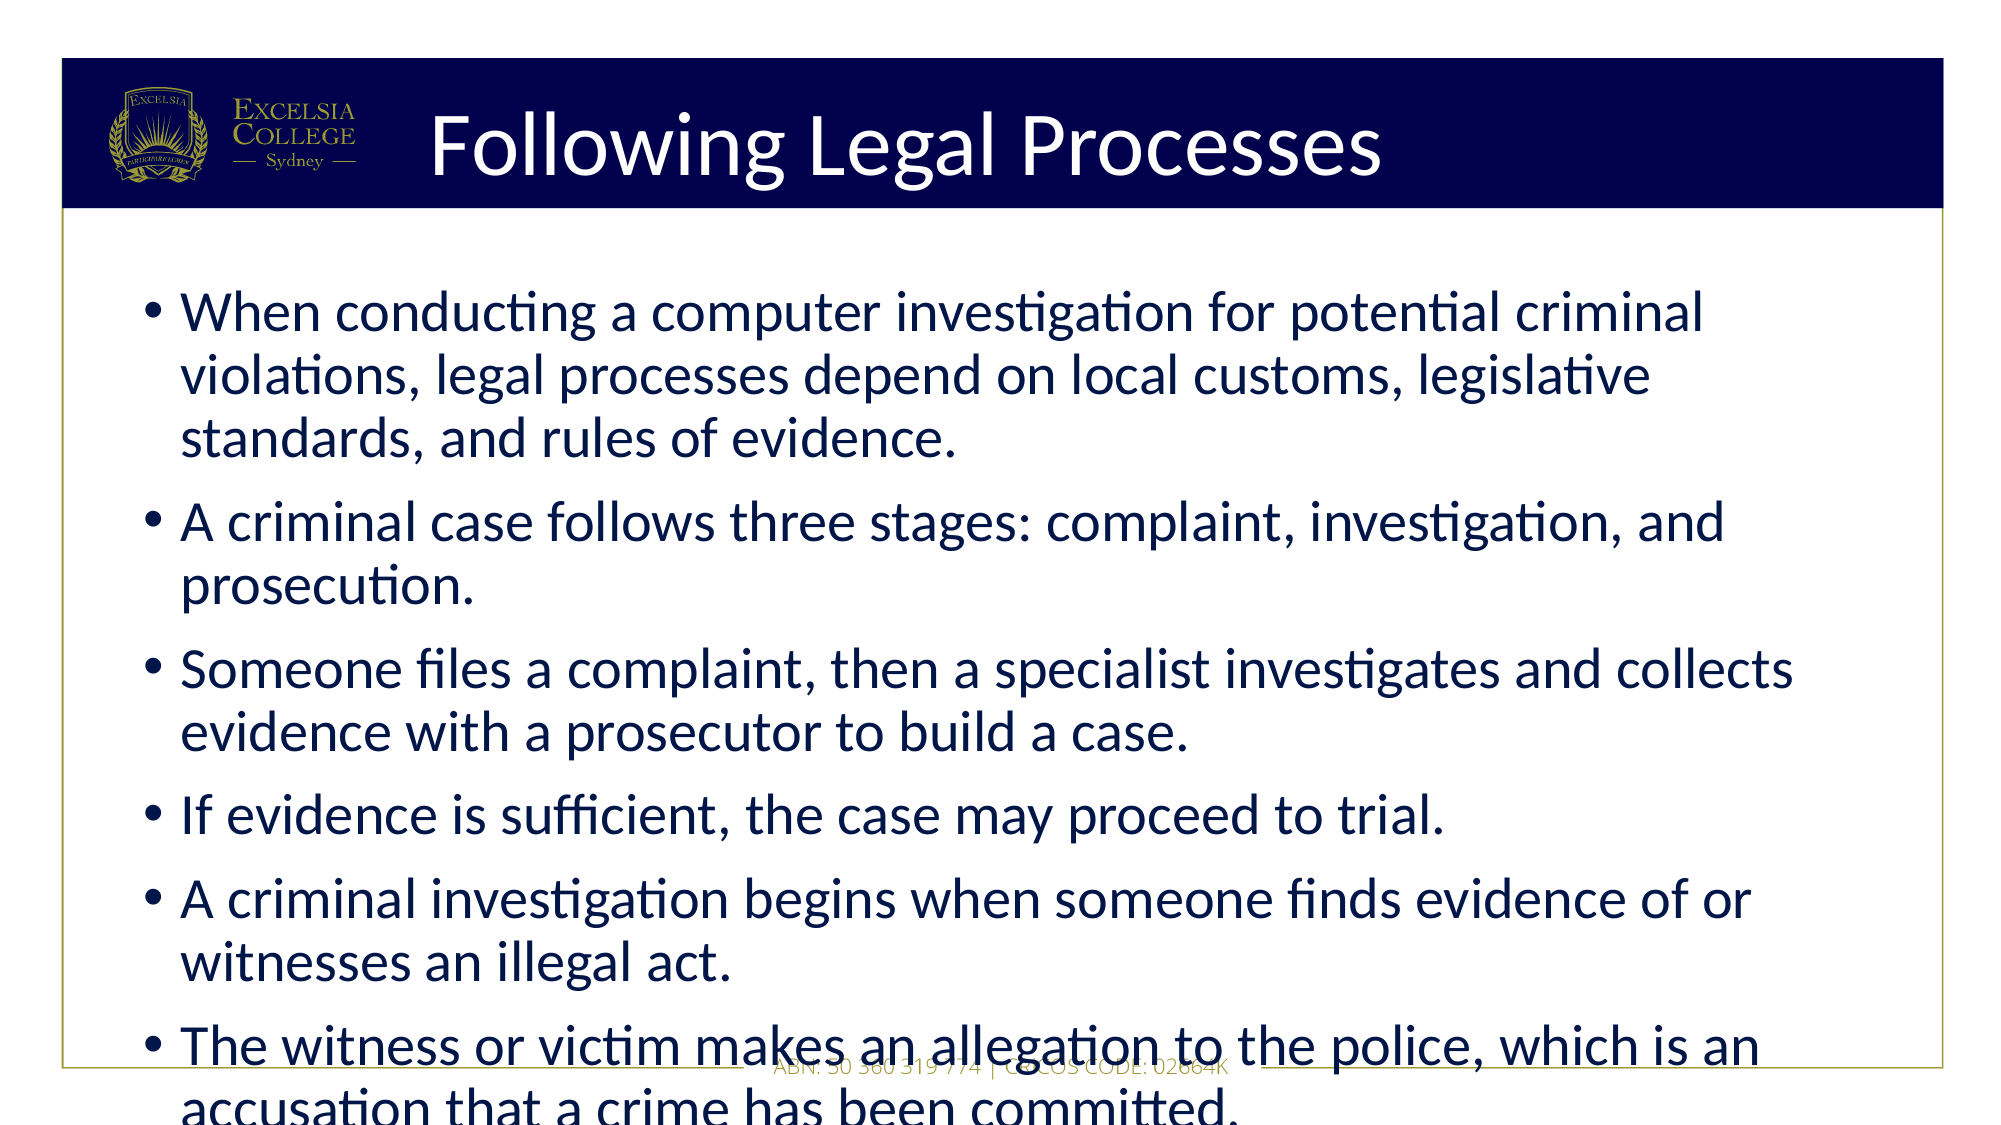

# Following Legal Processes
When conducting a computer investigation for potential criminal violations, legal processes depend on local customs, legislative standards, and rules of evidence.
A criminal case follows three stages: complaint, investigation, and prosecution.
Someone files a complaint, then a specialist investigates and collects evidence with a prosecutor to build a case.
If evidence is sufficient, the case may proceed to trial.
A criminal investigation begins when someone finds evidence of or witnesses an illegal act.
The witness or victim makes an allegation to the police, which is an accusation that a crime has been committed.
A police officer interviews the complainant and writes a report about the crime.
The law enforcement agency processes the report, and management decides to start an investigation or log the information into a police blotter.
Criminals often repeat actions, and these patterns can be discovered by examining police blotters.
Blotters are now electronic files, often structured as databases, for easier searching.
Tip: To see an example of a police blotter, go to http://spdblotter.seattle.gov.
Not every police officer is a computer expert; some may be novices, while others are trained to retrieve data from a computer disk.
ISO standard 27037 defines two categories: Digital Evidence First Responder (DEFR) and Digital Evidence Specialist (DES).
DEFR secures digital evidence at the scene and ensures its viability during transport to the lab.
DES analyzes digital evidence and determines when another specialist is needed.
As an examiner, recognize the expertise of those involved and ensure you have DES training to manage digital forensics aspects of the case.
Assess the scope of the case, including device OS, hardware, and peripherals.
Determine if resources are available to process all evidence and if you need to call on other specialists.
After gathering resources, delegate, collect, and process information related to the complaint.
Once the case is built, information is turned over to the prosecutor.
As an investigator, present collected evidence with a report to the government’s attorney.
Prosecutor’s title varies by jurisdiction.
If a police officer or investigator has sufficient cause, the prosecutor may direct them to submit an affidavit to justify a search warrant.
An affidavit is a notarized document detailing findings to support a warrant request.
The affidavit must include exhibits (evidence) that support the allegation to justify the warrant.
The affidavit must be notarized under oath to verify its truthfulness.
After a judge approves the search warrant, it is ready for execution.
A DEFR can collect evidence as defined by the warrant.
After collecting evidence, process and analyze it to determine if a crime occurred.
Evidence can be presented in court during a hearing or trial.
A judge or administrative law judge renders a judgment, or a jury hands down a verdict.